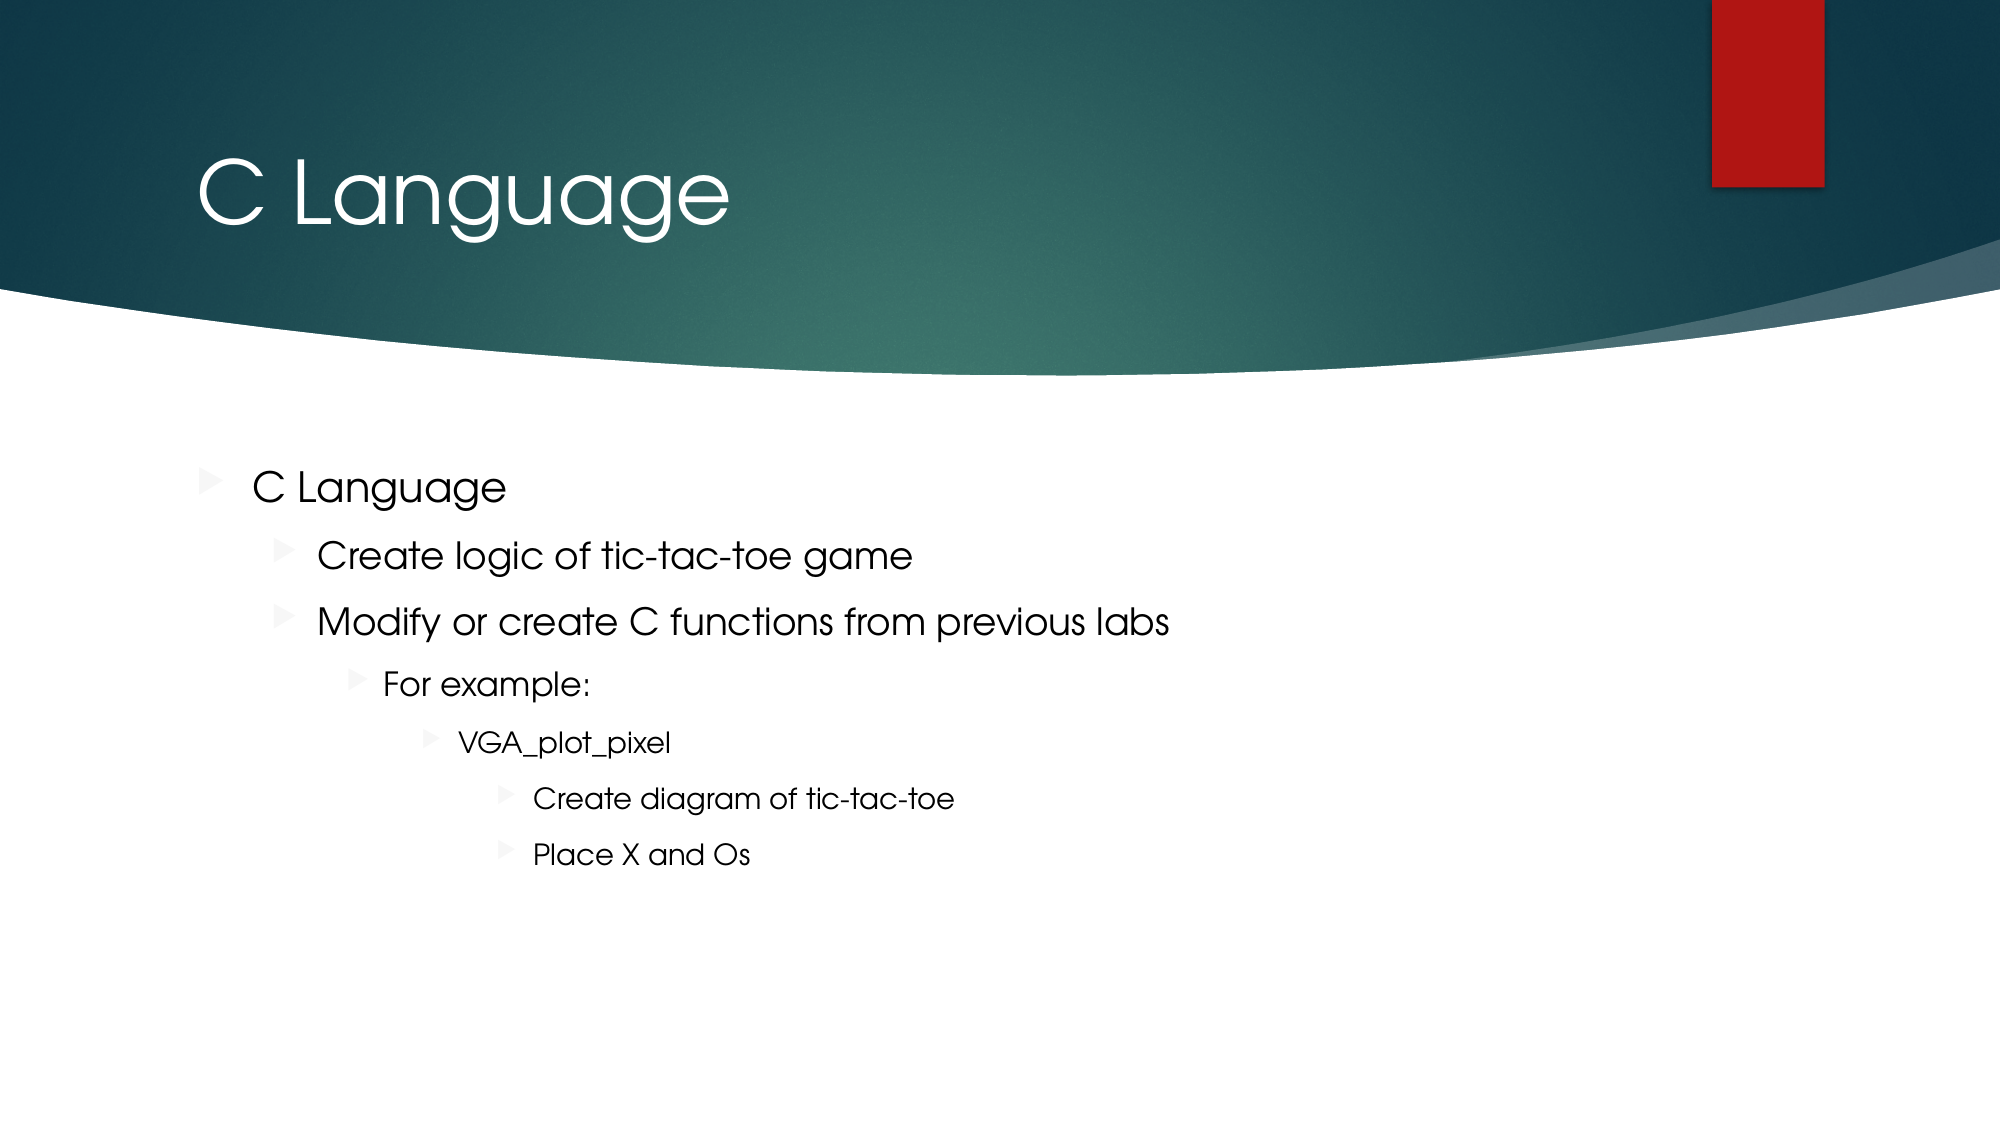

# C Language

C Language
Create logic of tic-tac-toe game
Modify or create C functions from previous labs
For example:
VGA_plot_pixel
Create diagram of tic-tac-toe
Place X and Os